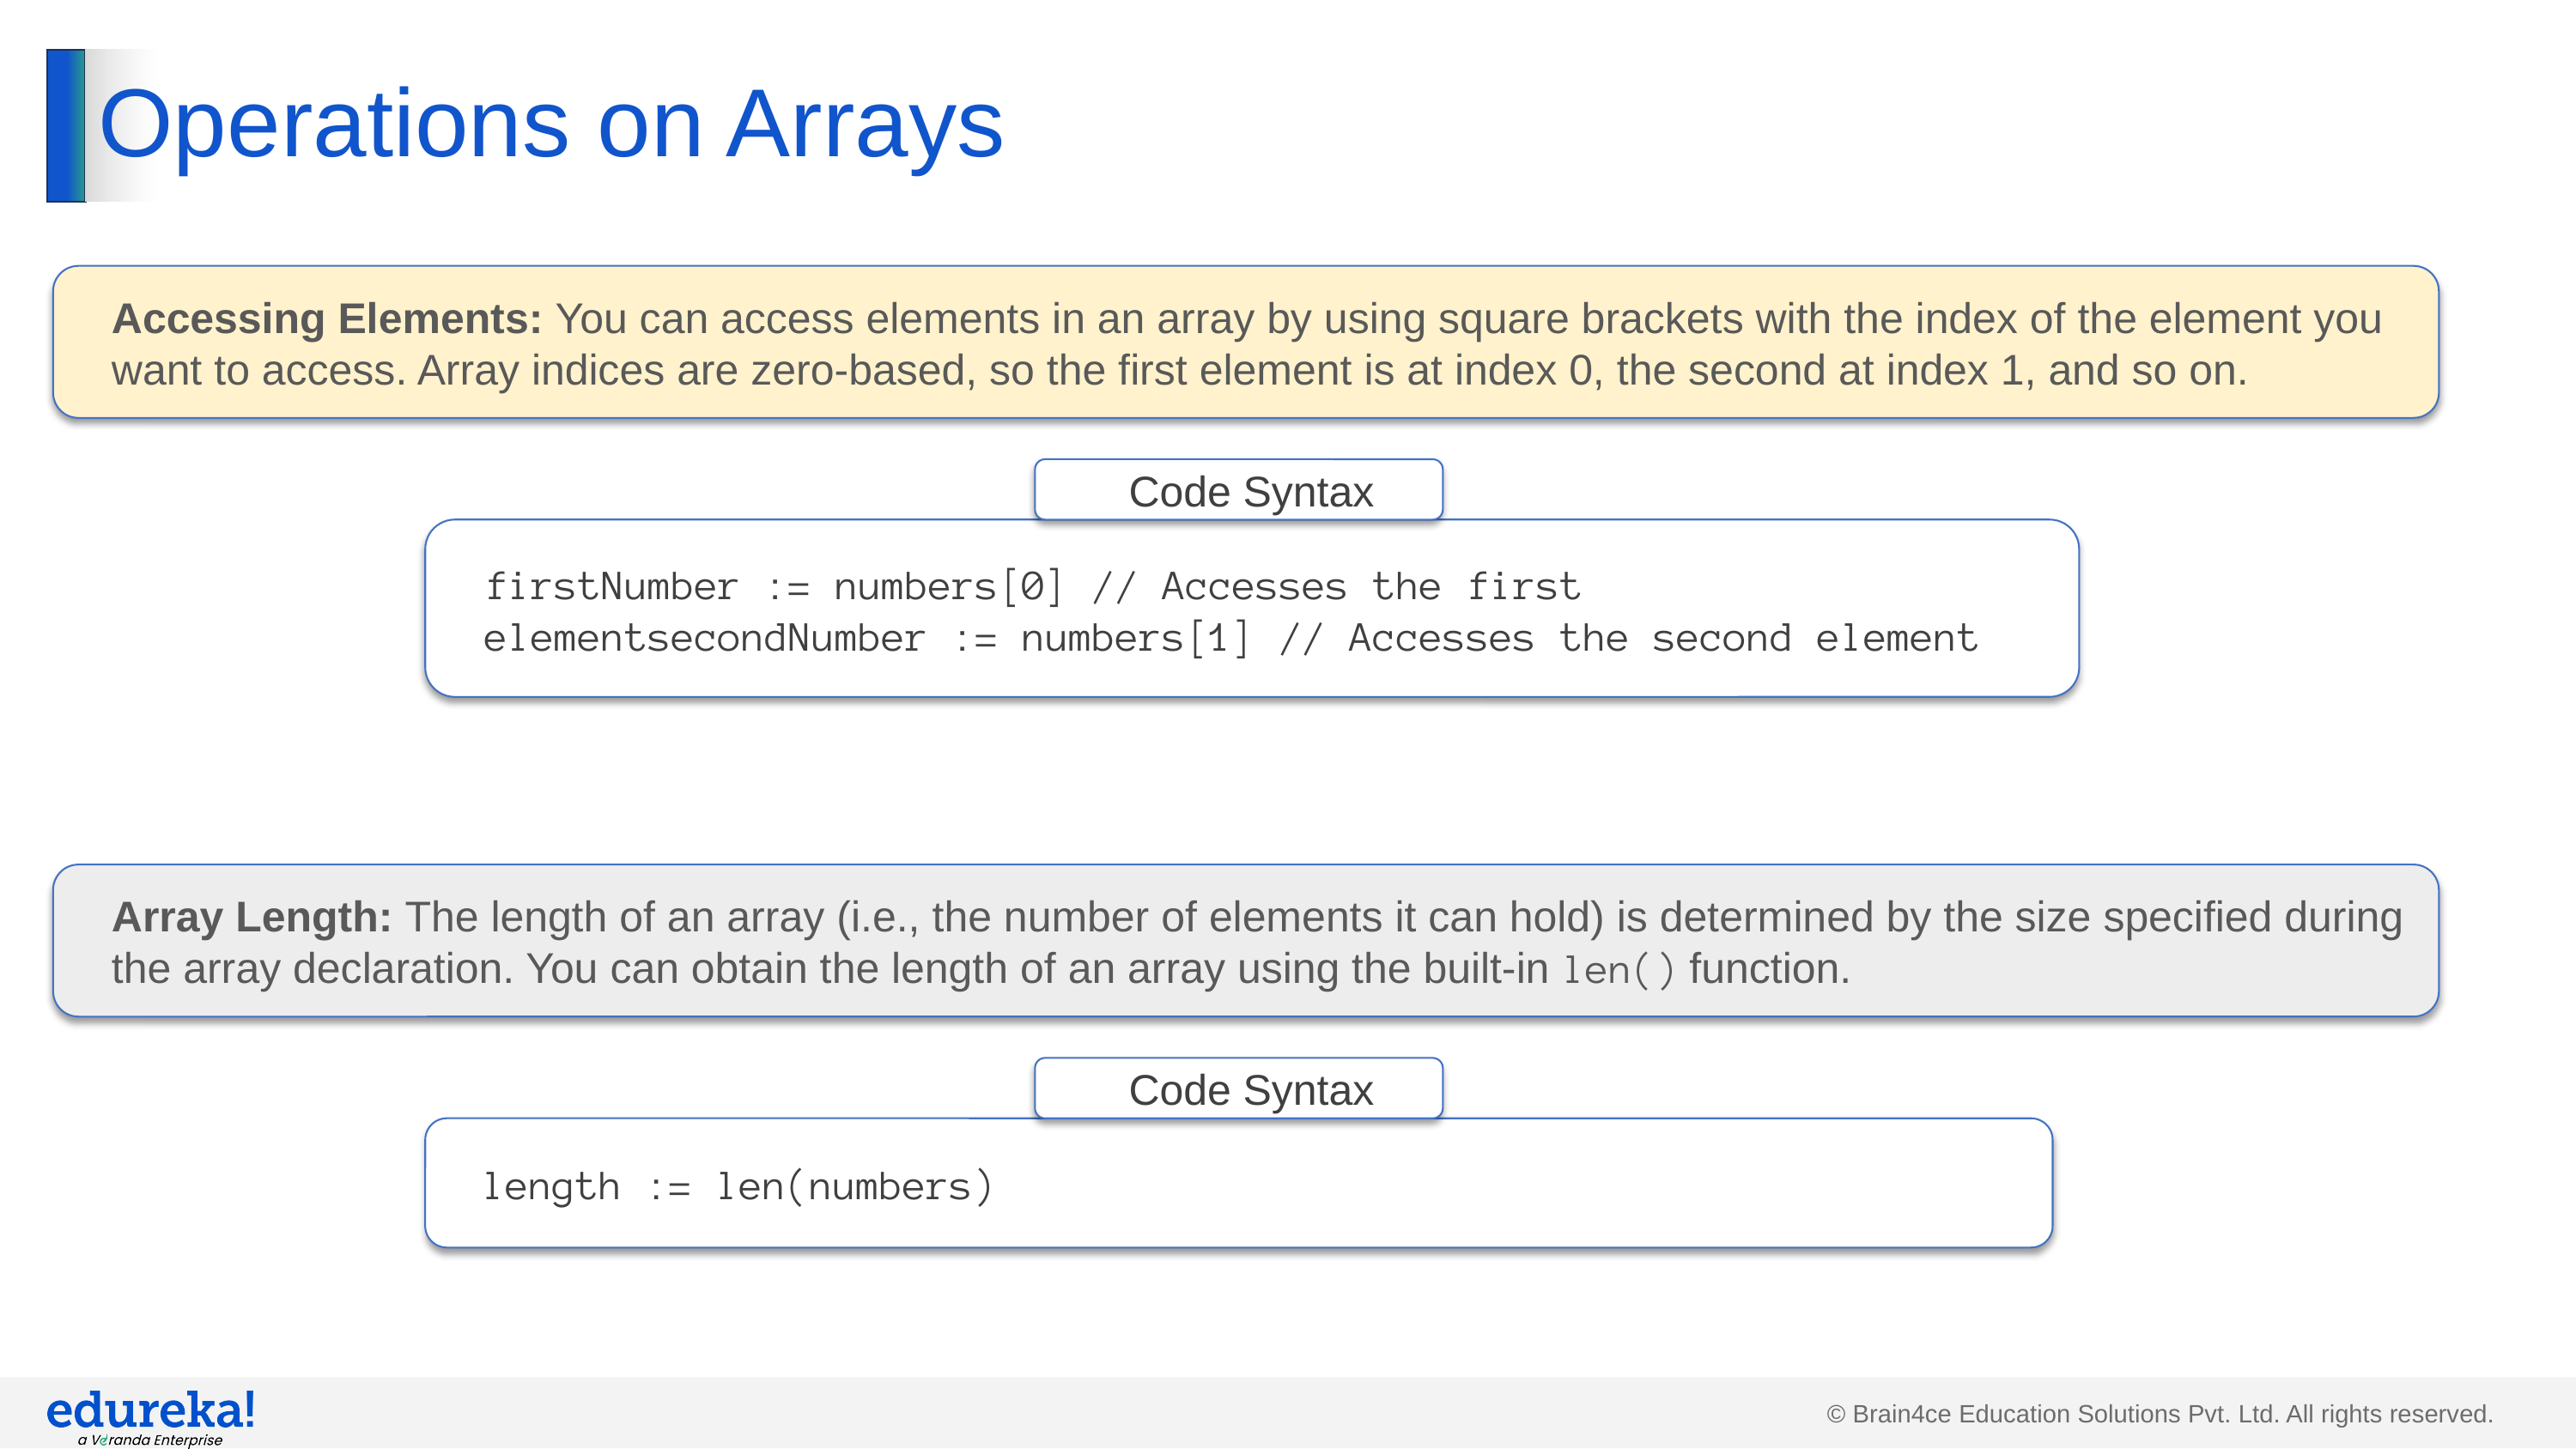

# Operations on Arrays
Accessing Elements: You can access elements in an array by using square brackets with the index of the element you want to access. Array indices are zero-based, so the first element is at index 0, the second at index 1, and so on.
Code Syntax
firstNumber := numbers[0] // Accesses the first elementsecondNumber := numbers[1] // Accesses the second element
Array Length: The length of an array (i.e., the number of elements it can hold) is determined by the size specified during the array declaration. You can obtain the length of an array using the built-in len() function.
Code Syntax
length := len(numbers)